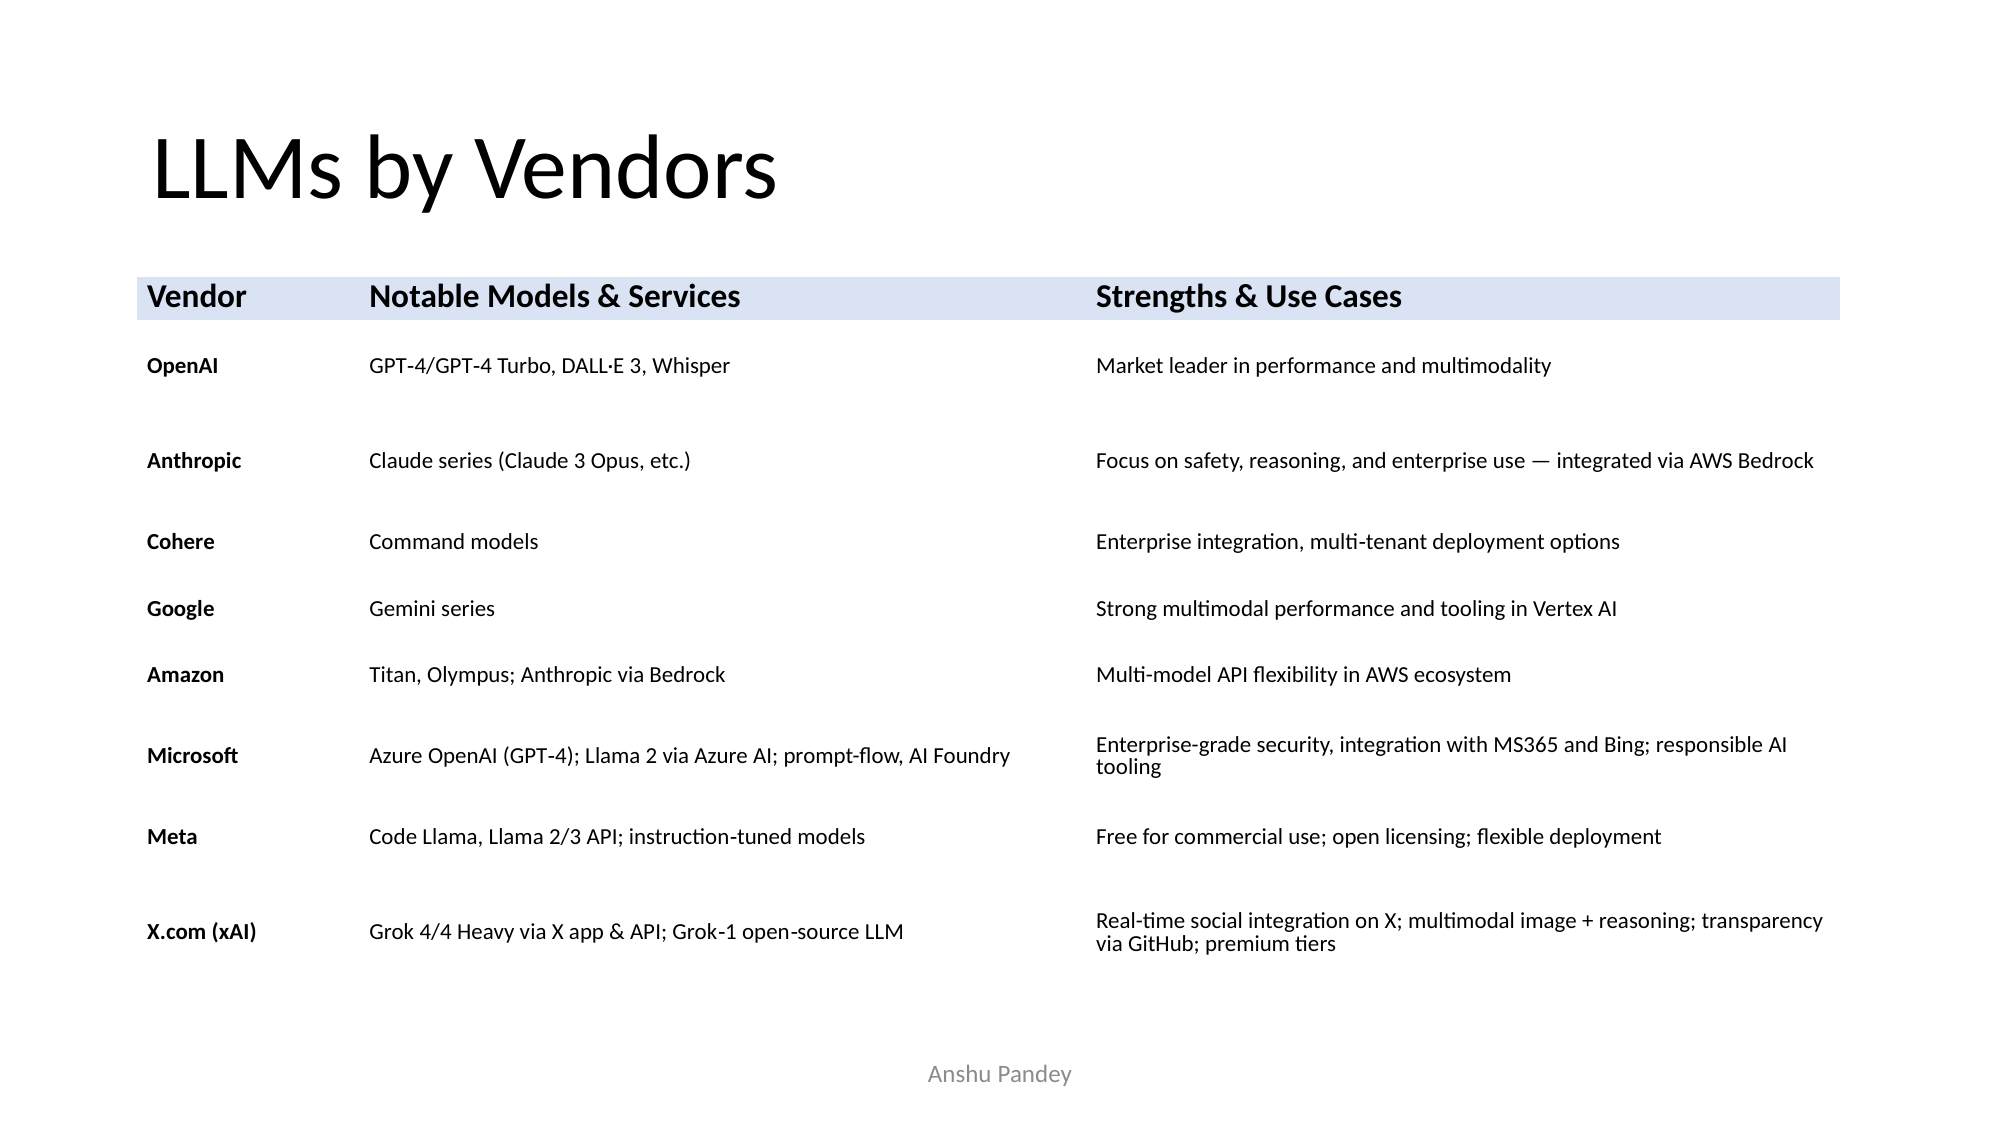

# LLMs by Vendors
| Vendor | Notable Models & Services | Strengths & Use Cases |
| --- | --- | --- |
| OpenAI | GPT‑4/GPT‑4 Turbo, DALL·E 3, Whisper | Market leader in performance and multimodality |
| Anthropic | Claude series (Claude 3 Opus, etc.) | Focus on safety, reasoning, and enterprise use — integrated via AWS Bedrock |
| Cohere | Command models | Enterprise integration, multi‑tenant deployment options |
| Google | Gemini series | Strong multimodal performance and tooling in Vertex AI |
| Amazon | Titan, Olympus; Anthropic via Bedrock | Multi-model API flexibility in AWS ecosystem |
| Microsoft | Azure OpenAI (GPT‑4); Llama 2 via Azure AI; prompt-flow, AI Foundry | Enterprise-grade security, integration with MS365 and Bing; responsible AI tooling |
| Meta | Code Llama, Llama 2/3 API; instruction‑tuned models | Free for commercial use; open licensing; flexible deployment |
| X.com (xAI) | Grok 4/4 Heavy via X app & API; Grok‑1 open‑source LLM | Real-time social integration on X; multimodal image + reasoning; transparency via GitHub; premium tiers |
Anshu Pandey